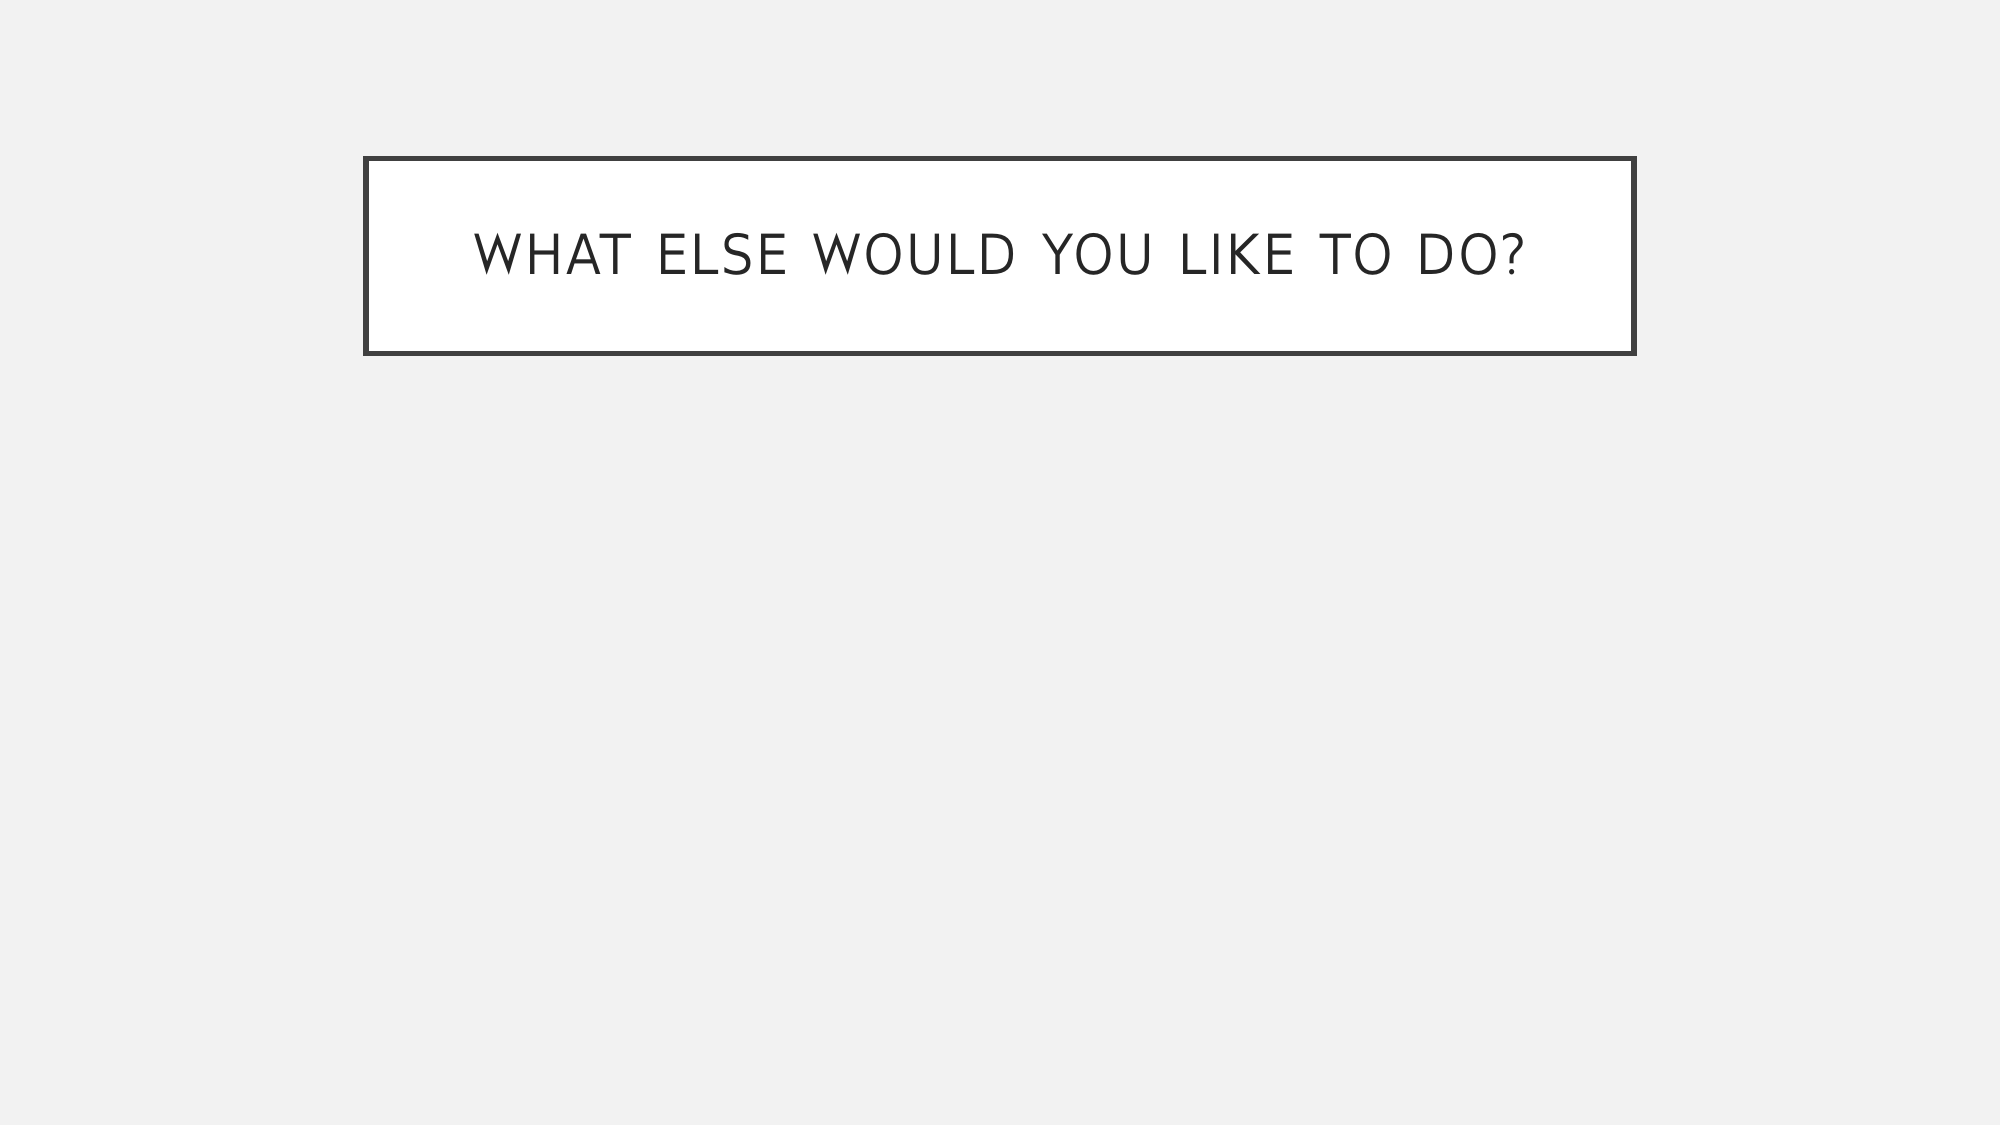

# What Else would you like to do?